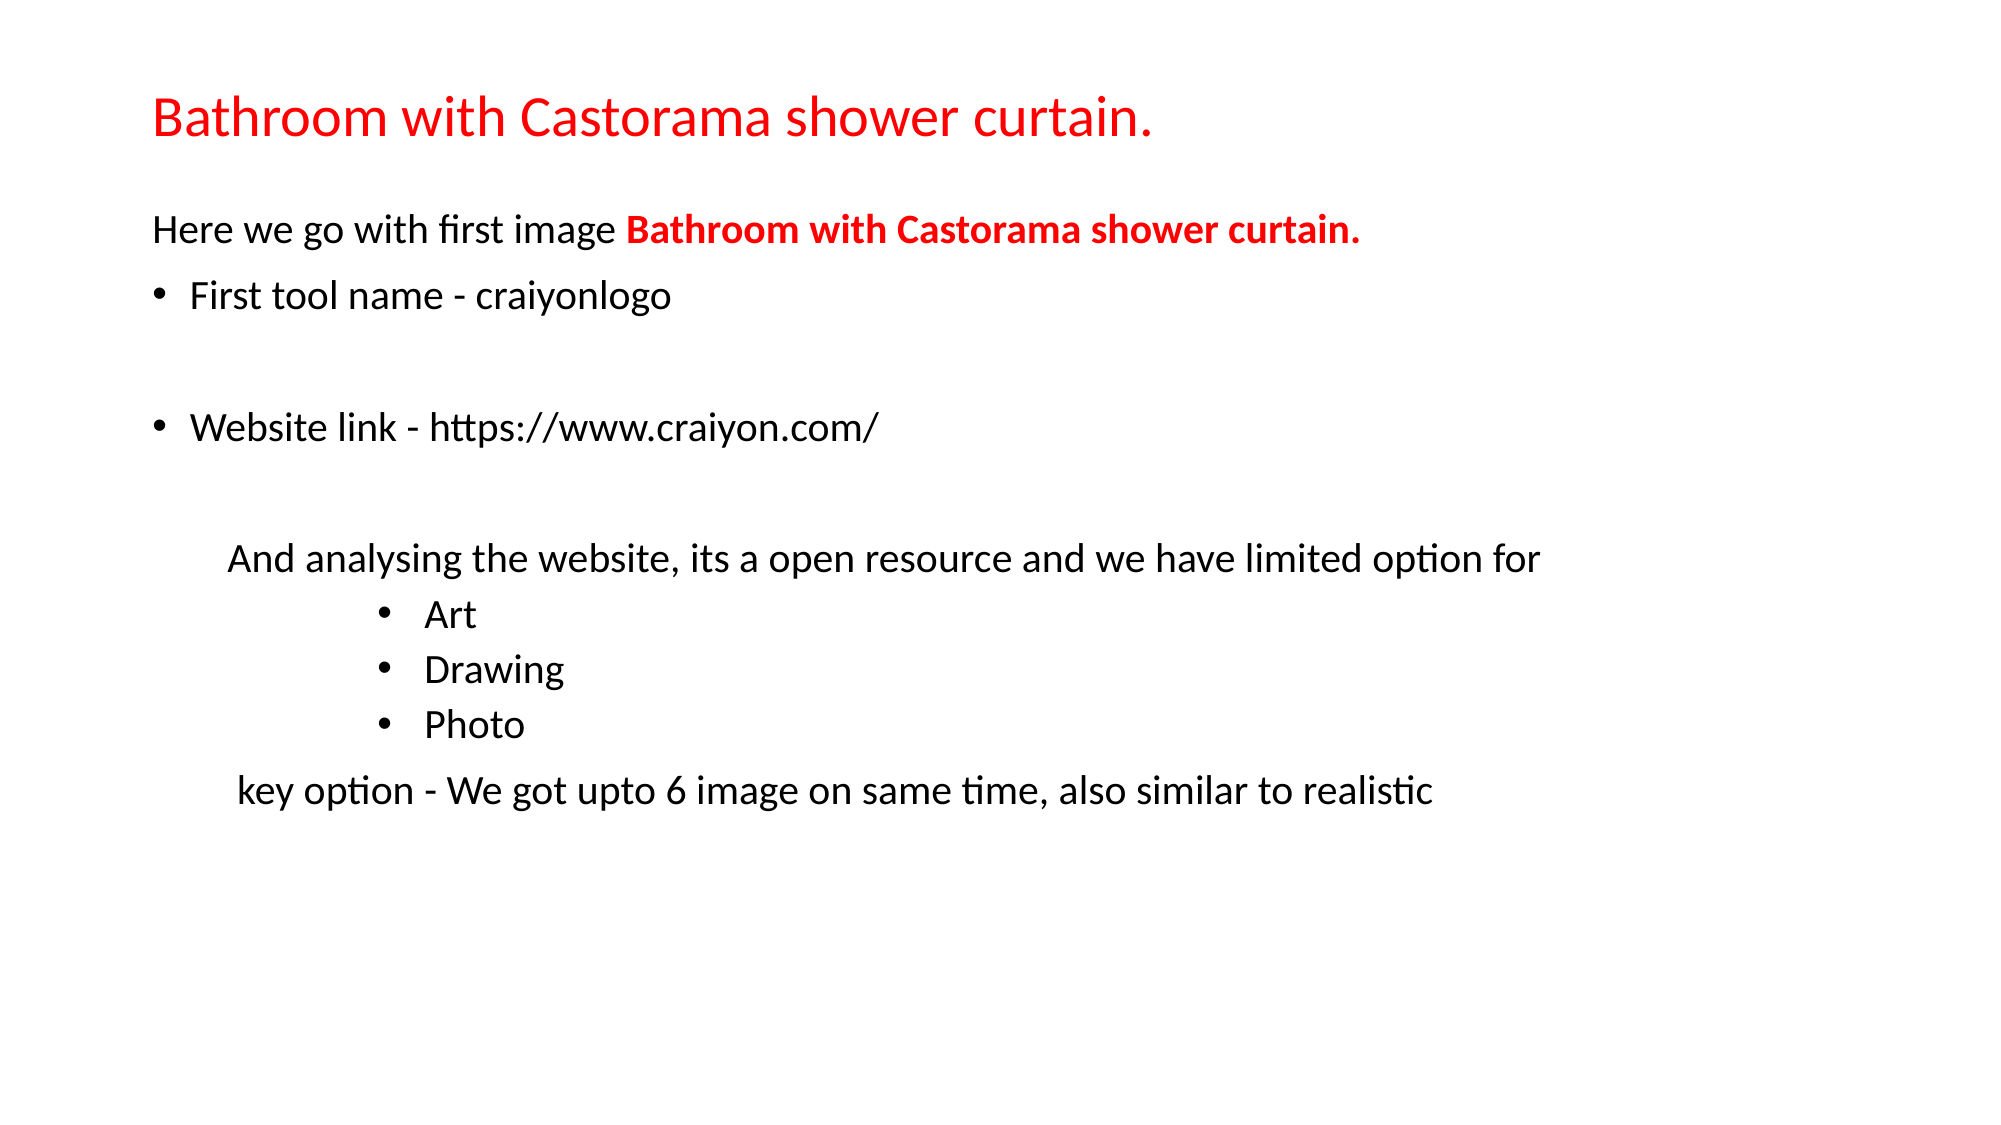

# Bathroom with Castorama shower curtain.
Here we go with first image Bathroom with Castorama shower curtain.
First tool name - craiyonlogo

Website link - https://www.craiyon.com/

And analysing the website, its a open resource and we have limited option for
Art
Drawing
Photo
 key option - We got upto 6 image on same time, also similar to realistic